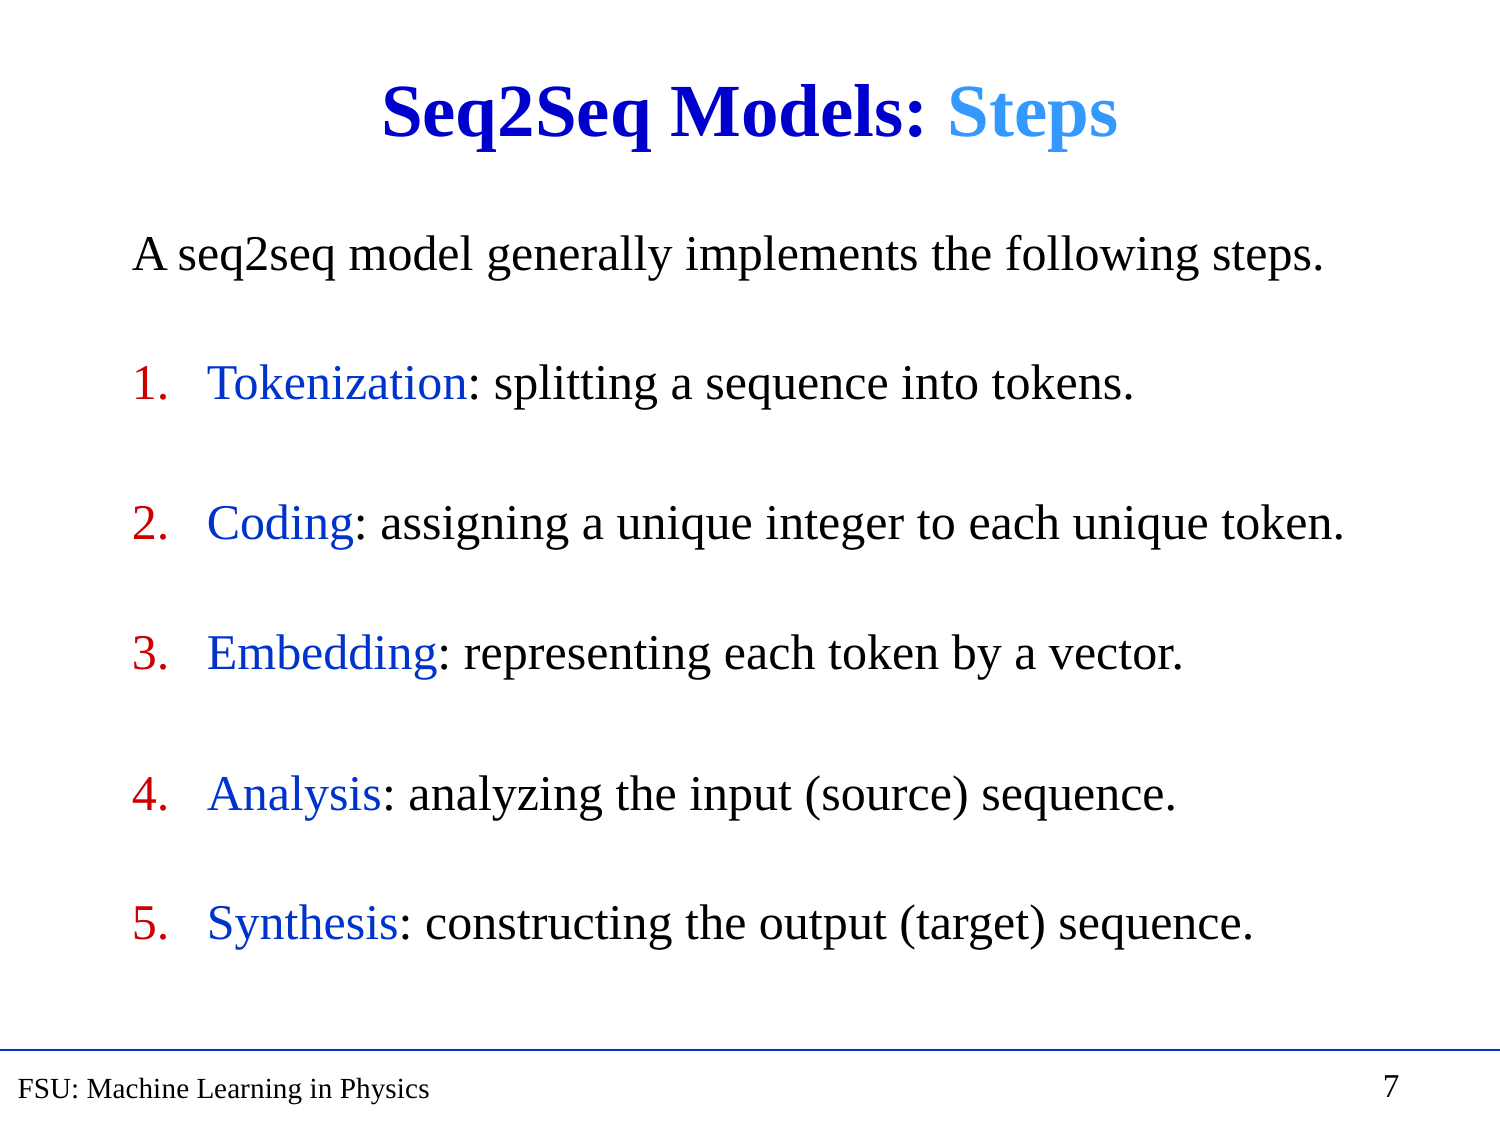

# Seq2Seq Models: Steps
A seq2seq model generally implements the following steps.
Tokenization: splitting a sequence into tokens.

Coding: assigning a unique integer to each unique token.
Embedding: representing each token by a vector.

Analysis: analyzing the input (source) sequence.
Synthesis: constructing the output (target) sequence.